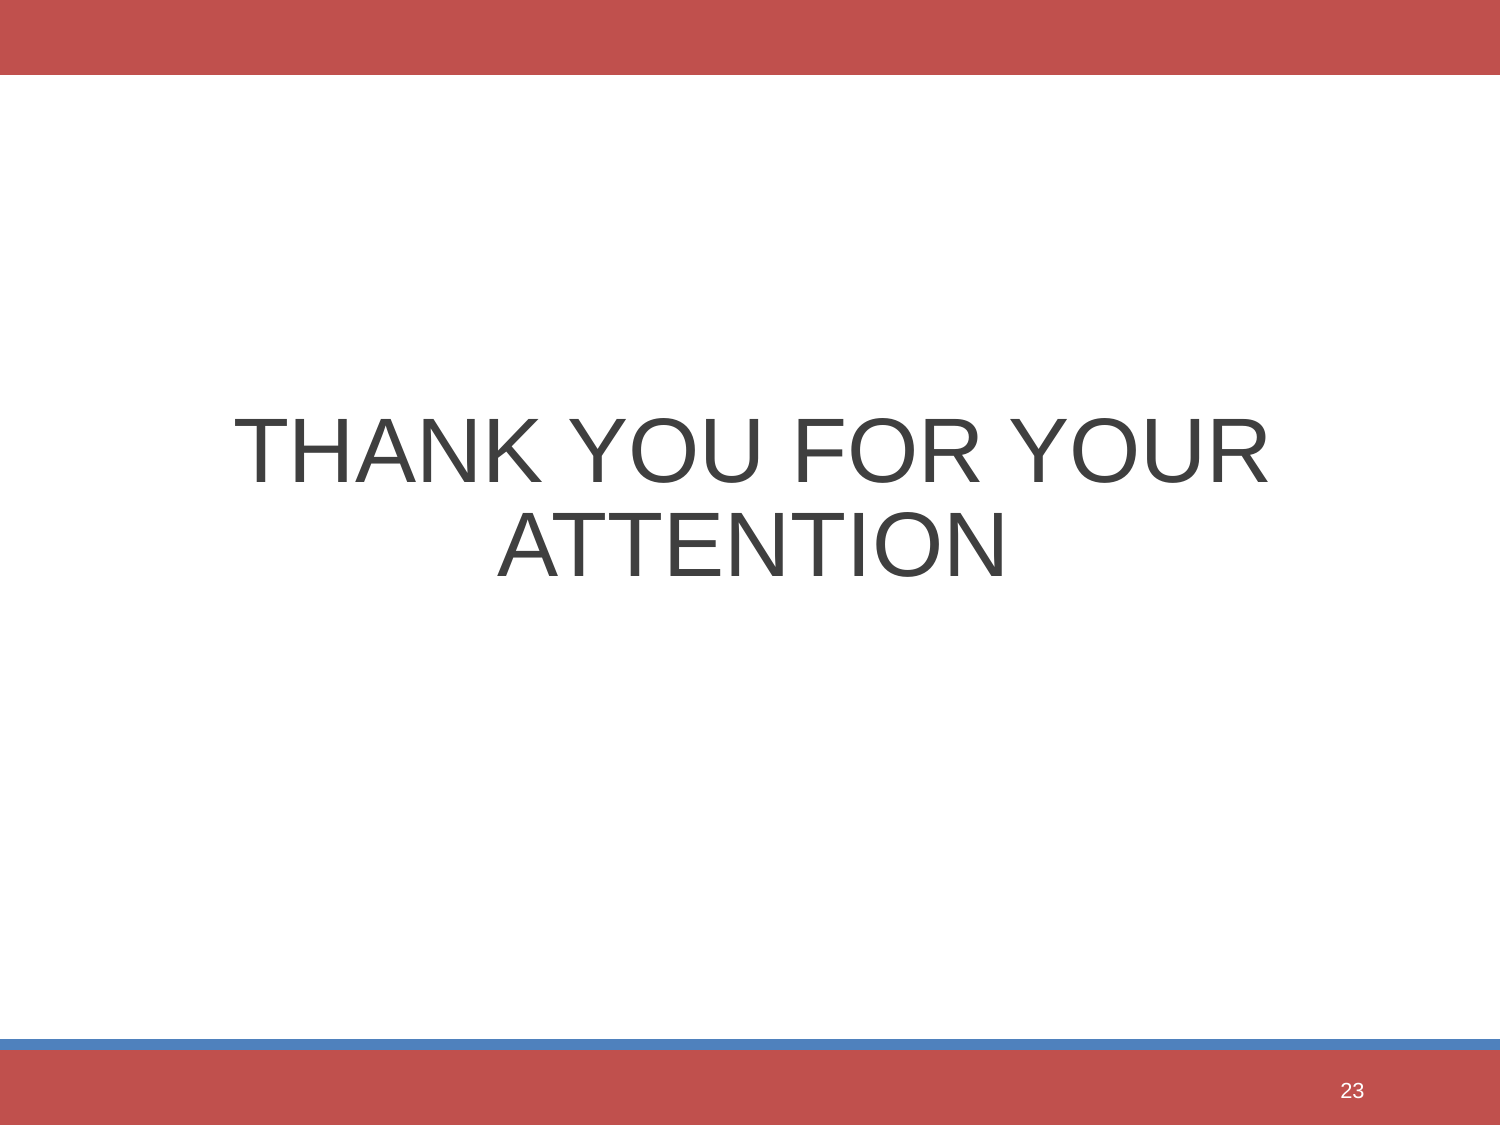

# THANK YOU FOR YOUR ATTENTION
23